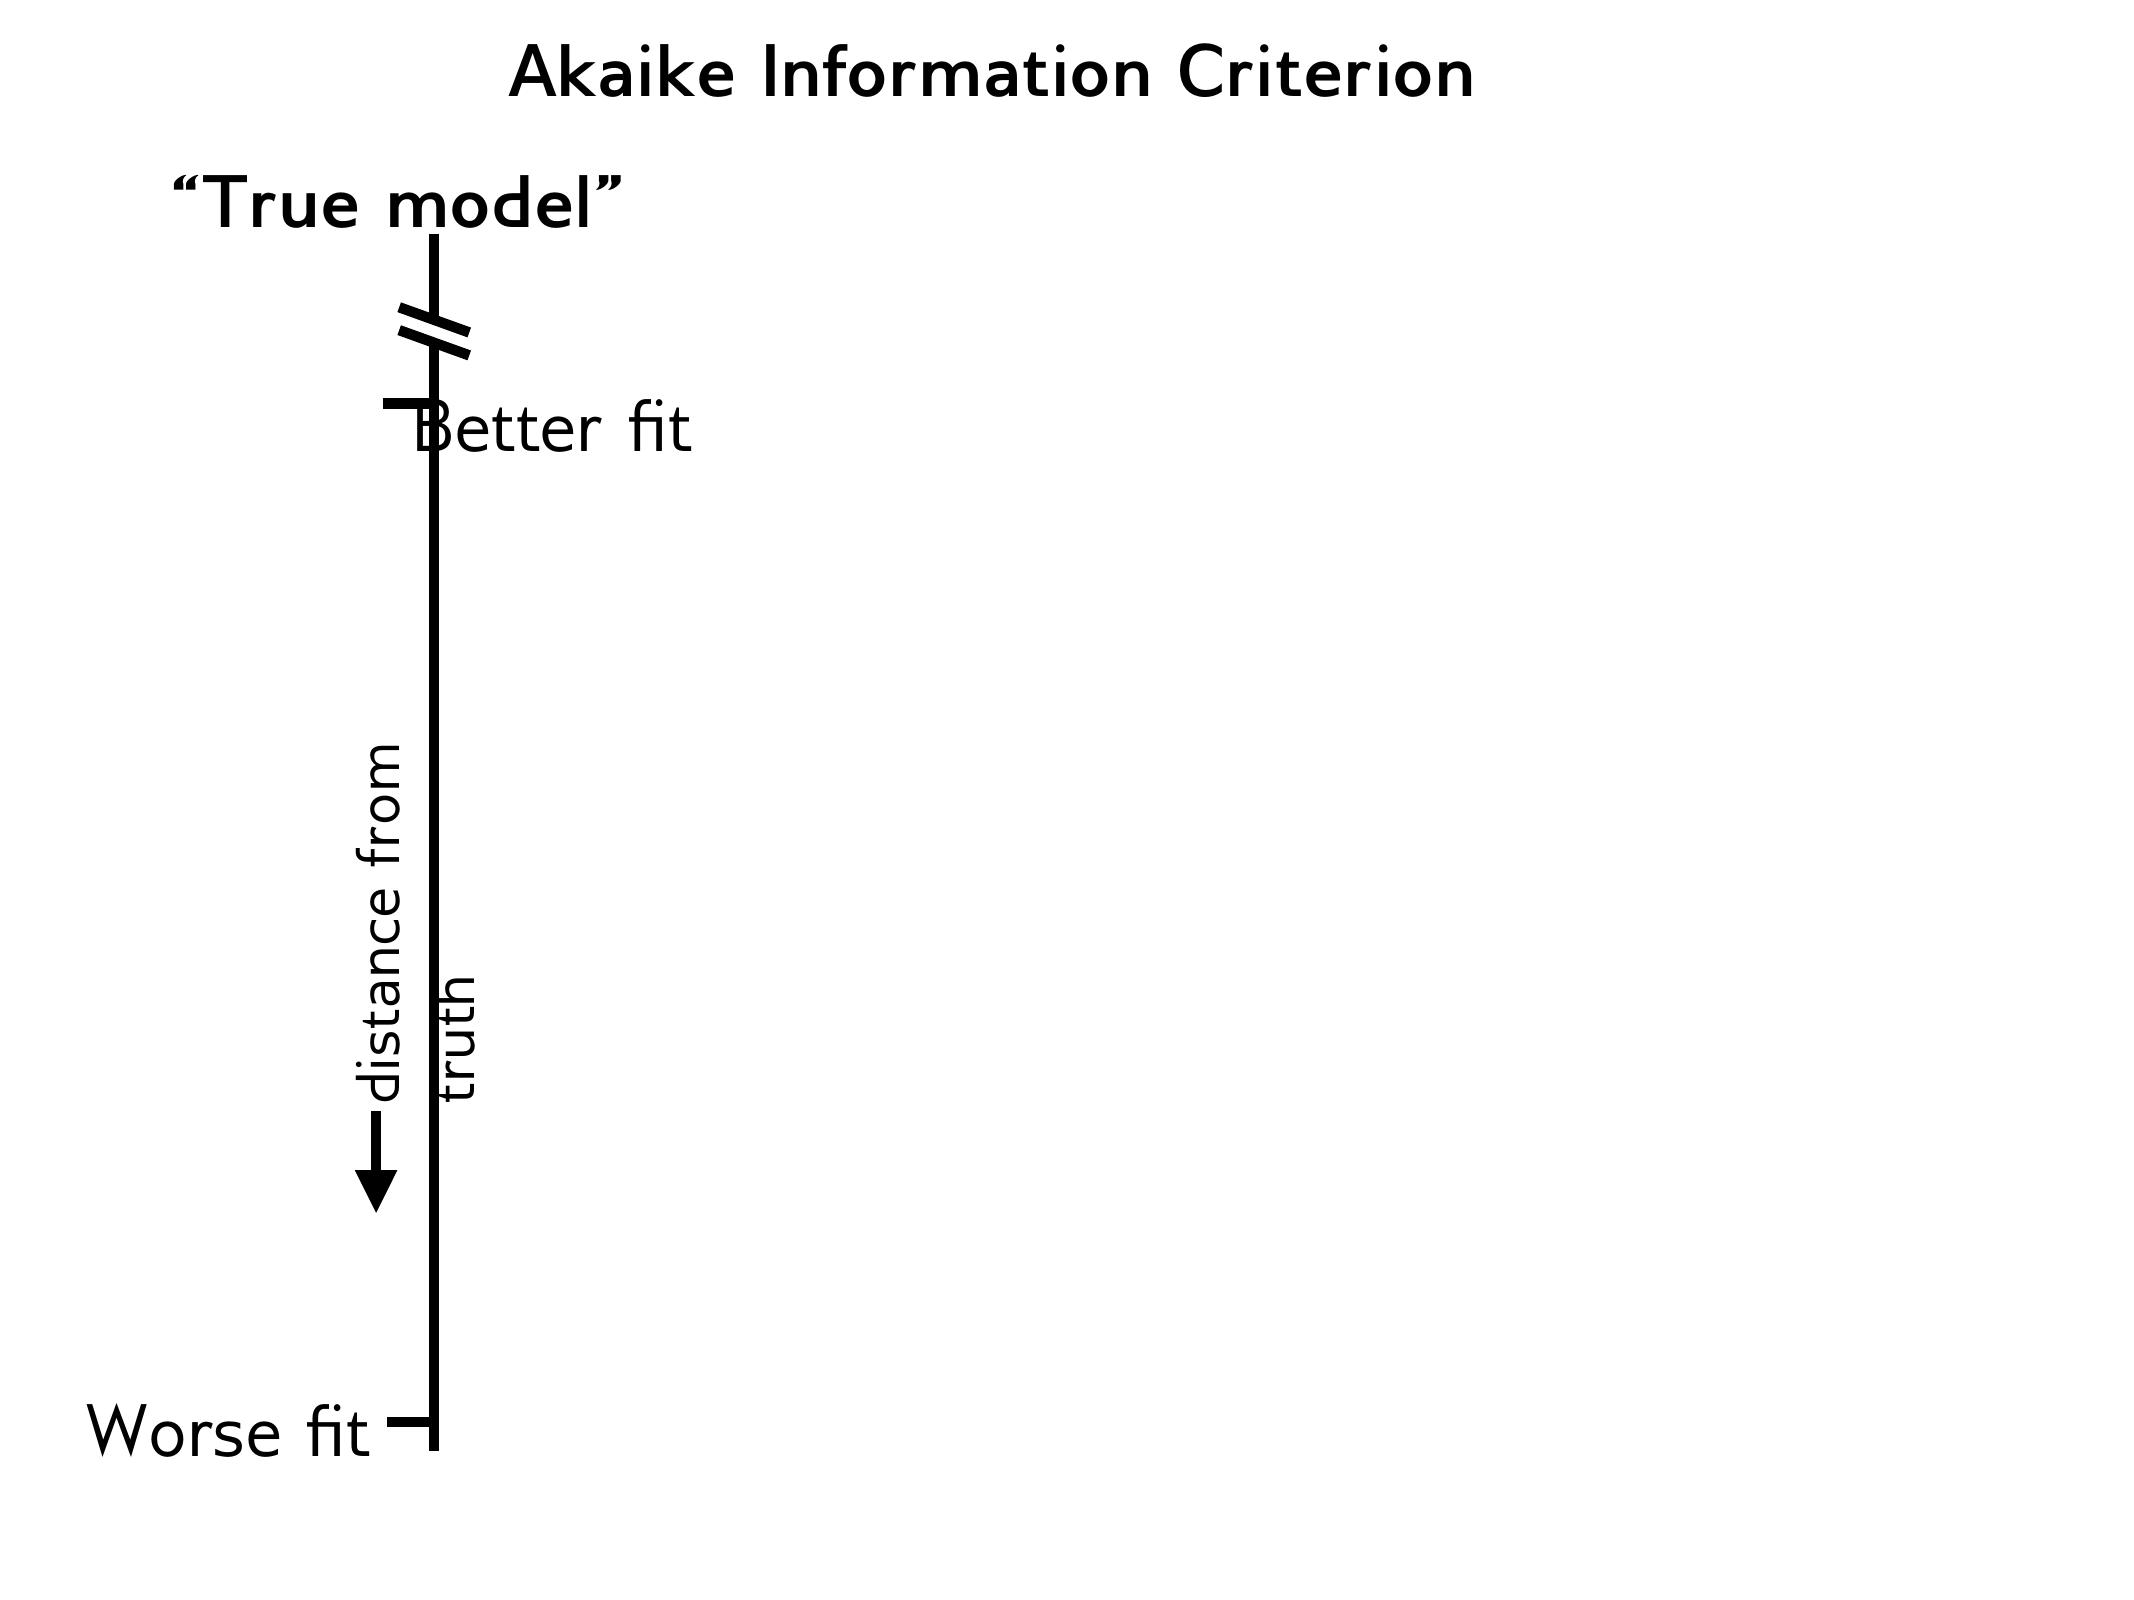

Akaike Information Criterion “True model”

Better fit

distance from truth

Worse fit